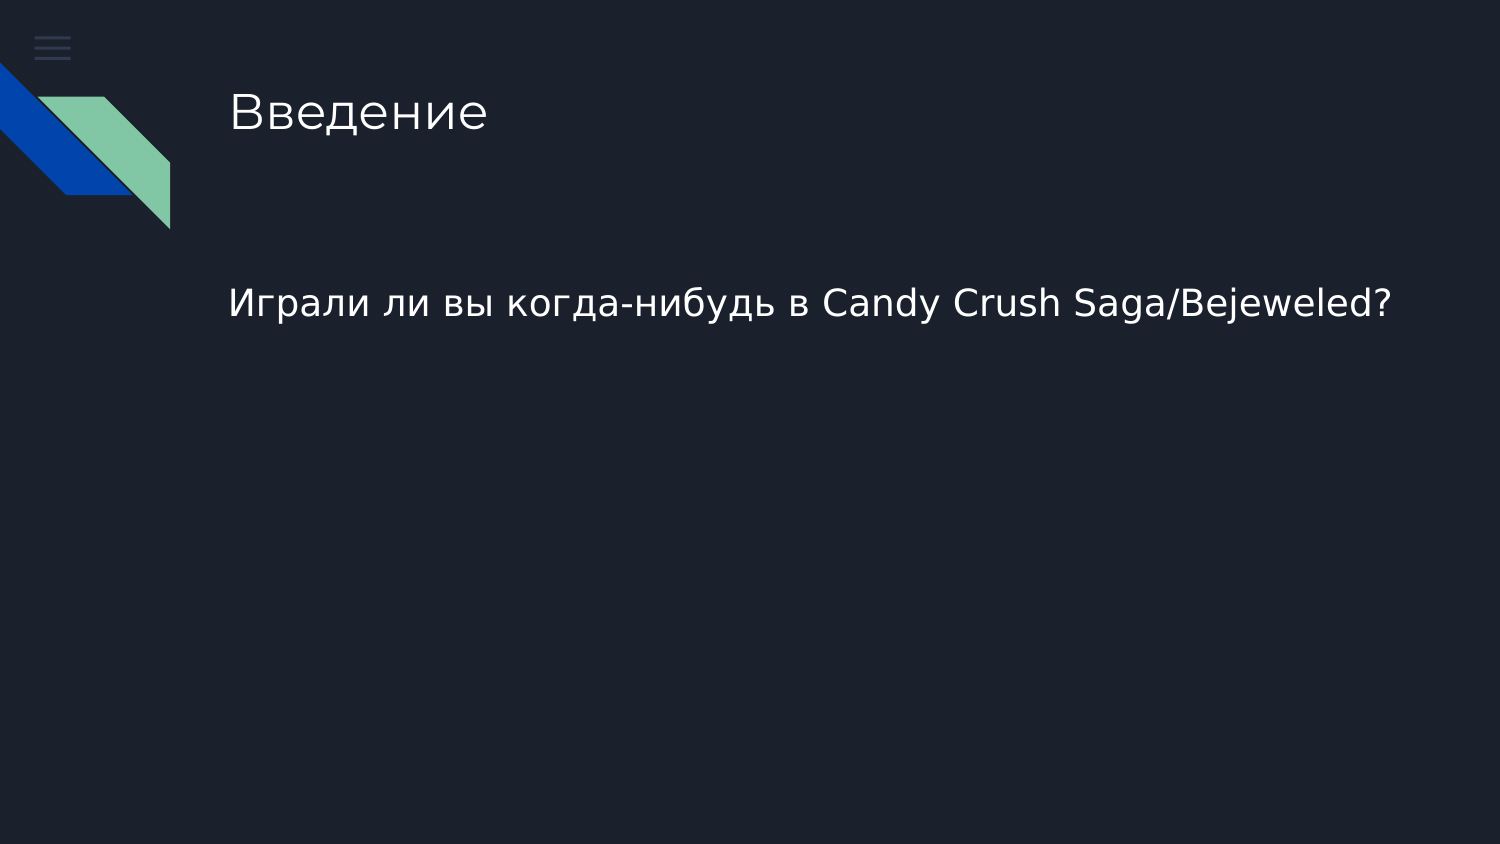

# Введение
Играли ли вы когда-нибудь в Candy Crush Saga/Bejeweled?